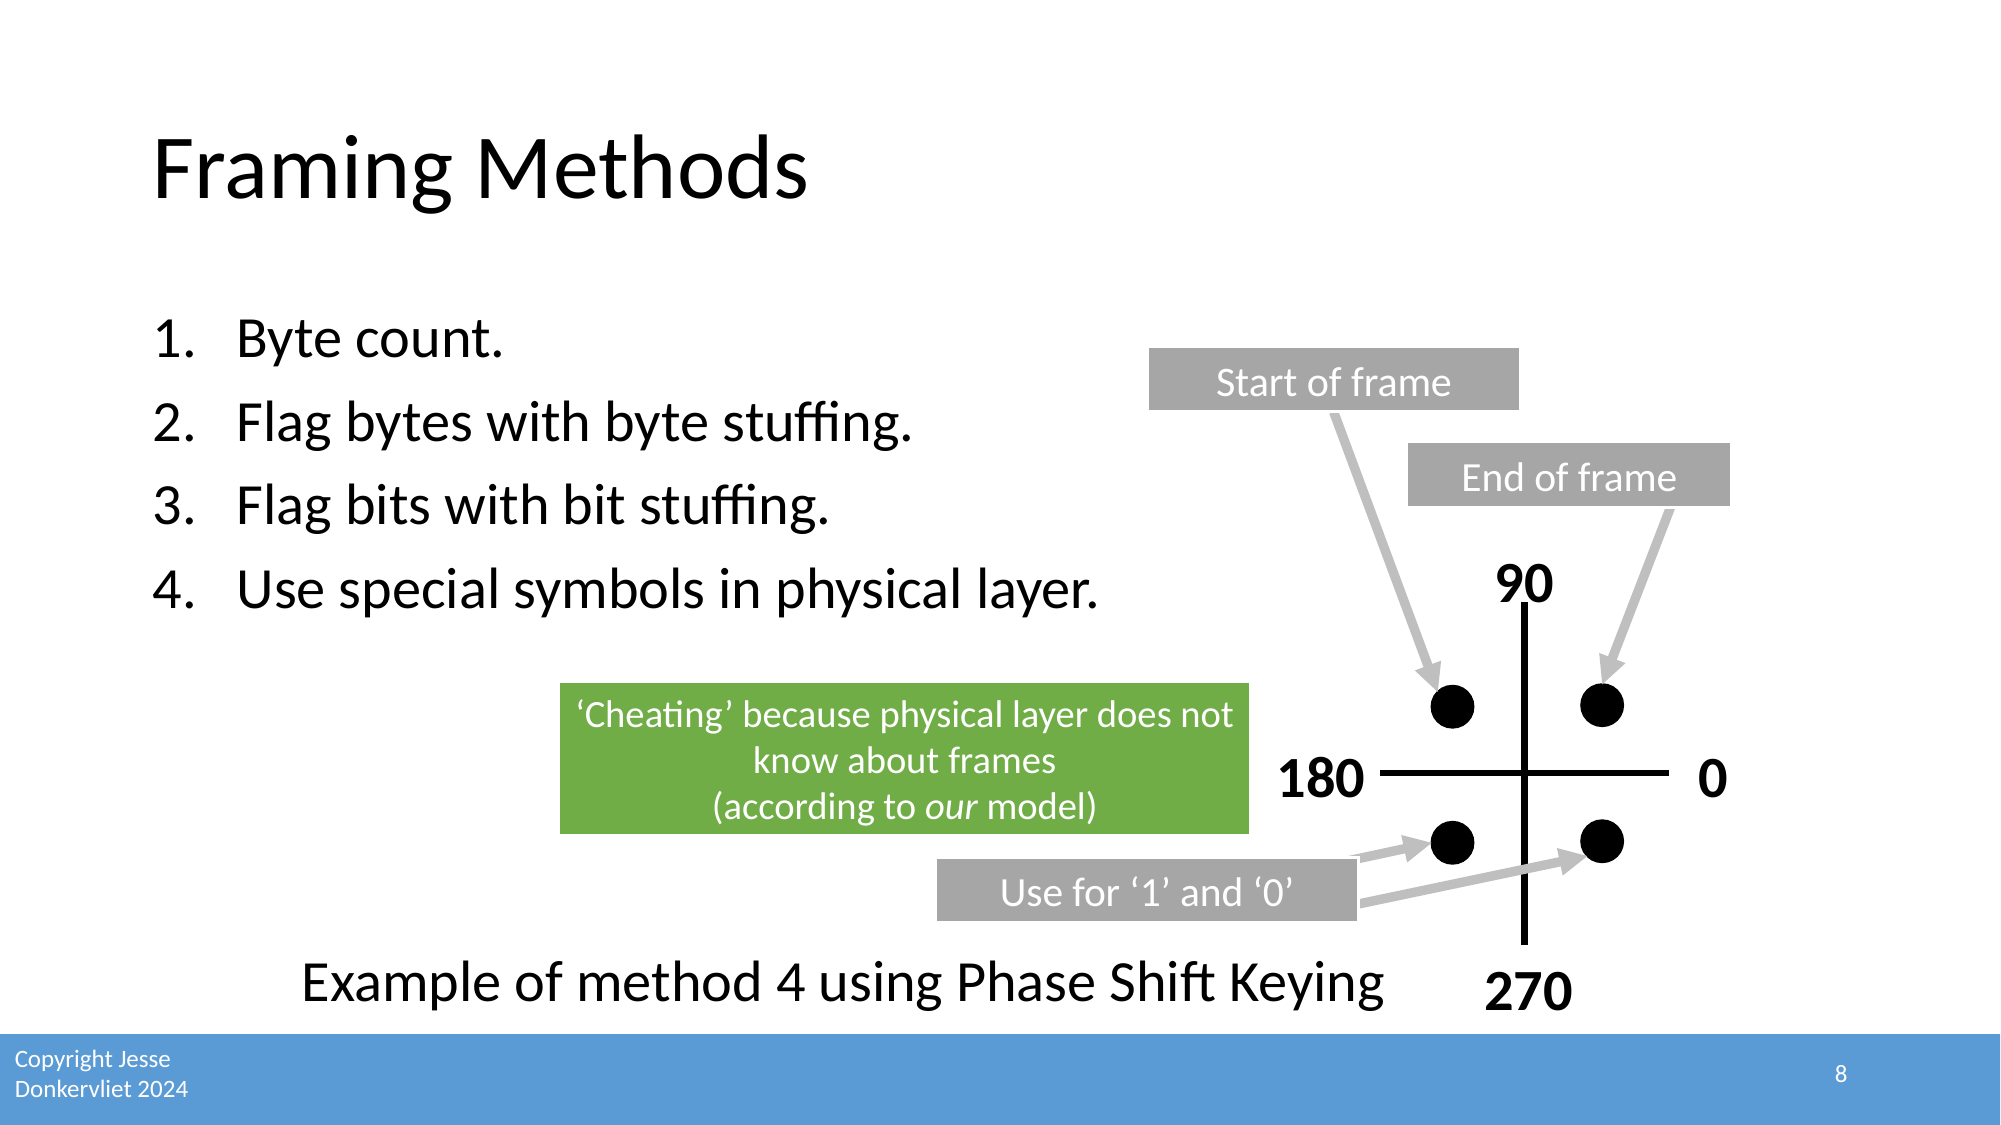

# Framing Methods
Byte count.
Flag bytes with byte stuffing.
Flag bits with bit stuffing.
Use special symbols in physical layer.

Start of frame
End of frame
90

0

270
180
Example of method 4 using Phase Shift Keying
‘Cheating’ because physical layer does not know about frames
(according to our model)
Use for ‘1’ and ‘0’

8